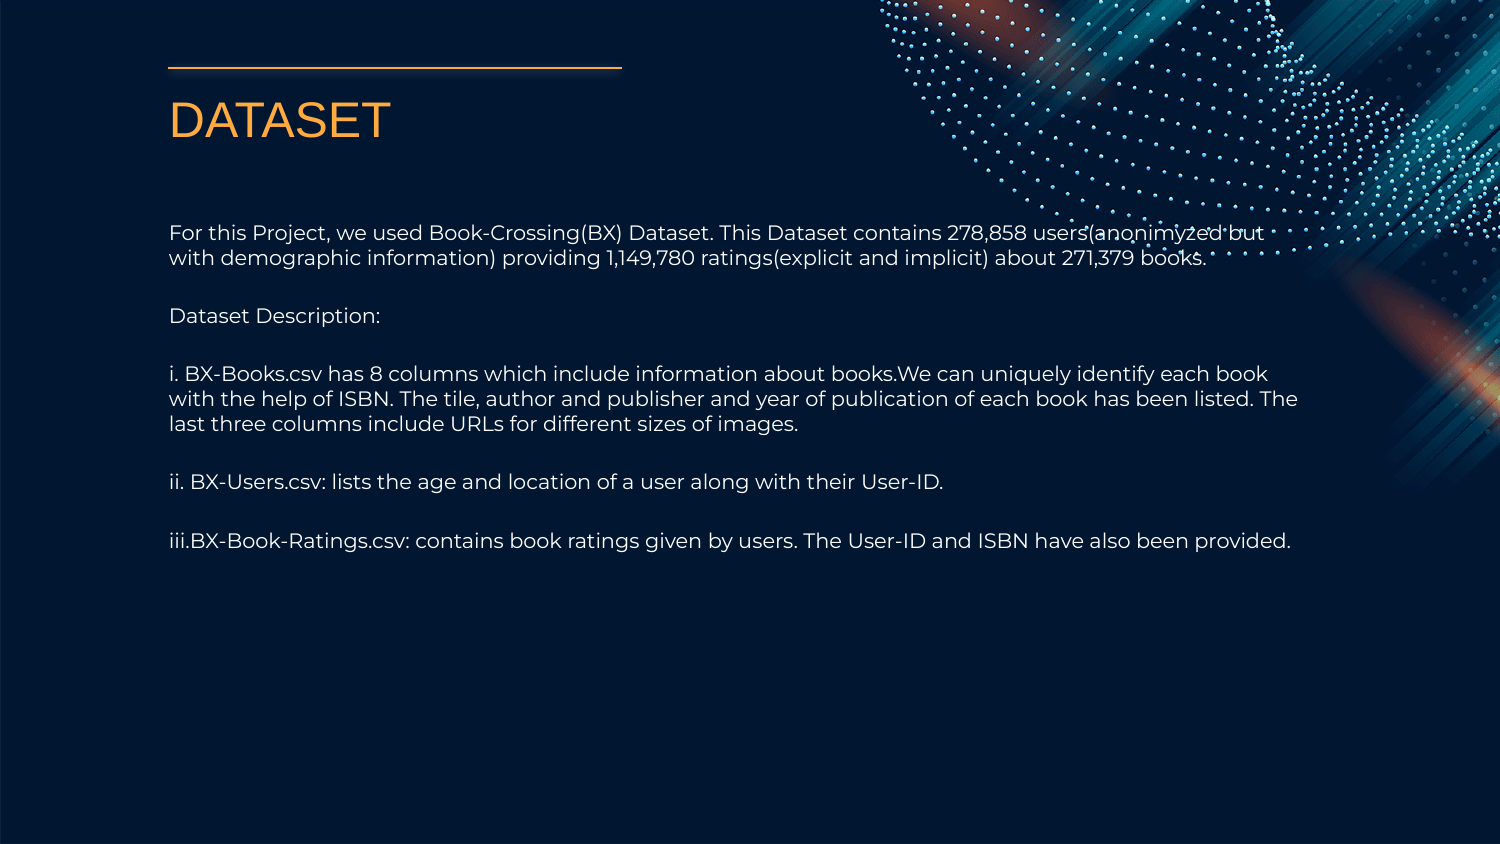

# DATASET
For this Project, we used Book-Crossing(BX) Dataset. This Dataset contains 278,858 users(anonimyzed but with demographic information) providing 1,149,780 ratings(explicit and implicit) about 271,379 books.
Dataset Description:
i. BX-Books.csv has 8 columns which include information about books.We can uniquely identify each book with the help of ISBN. The tile, author and publisher and year of publication of each book has been listed. The last three columns include URLs for different sizes of images.
ii. BX-Users.csv: lists the age and location of a user along with their User-ID.
iii.BX-Book-Ratings.csv: contains book ratings given by users. The User-ID and ISBN have also been provided.